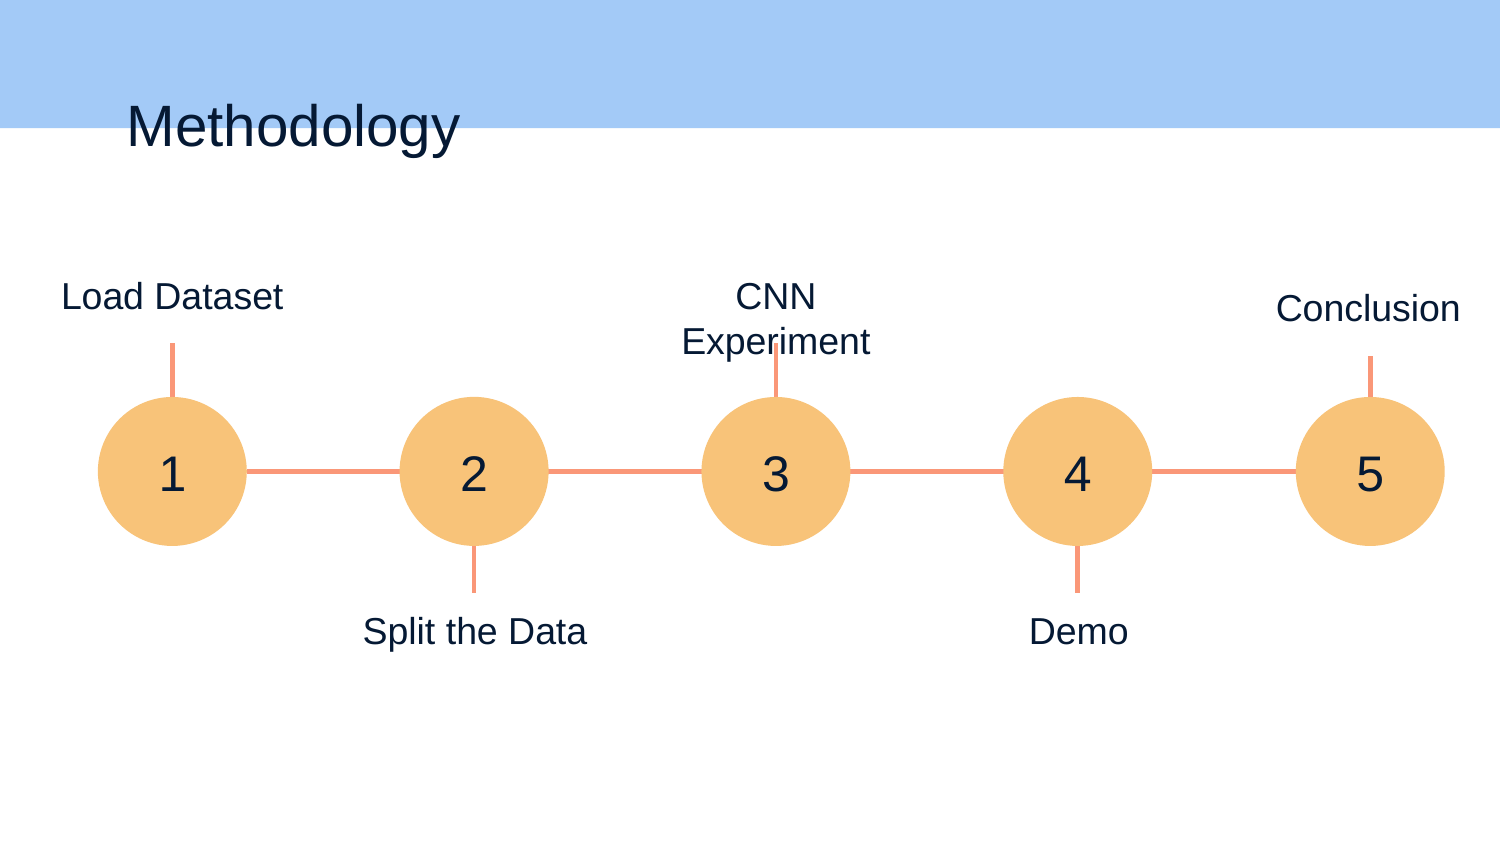

# Methodology
Load Dataset
CNN Experiment
Conclusion
1
3
4
5
2
Split the Data
Demo